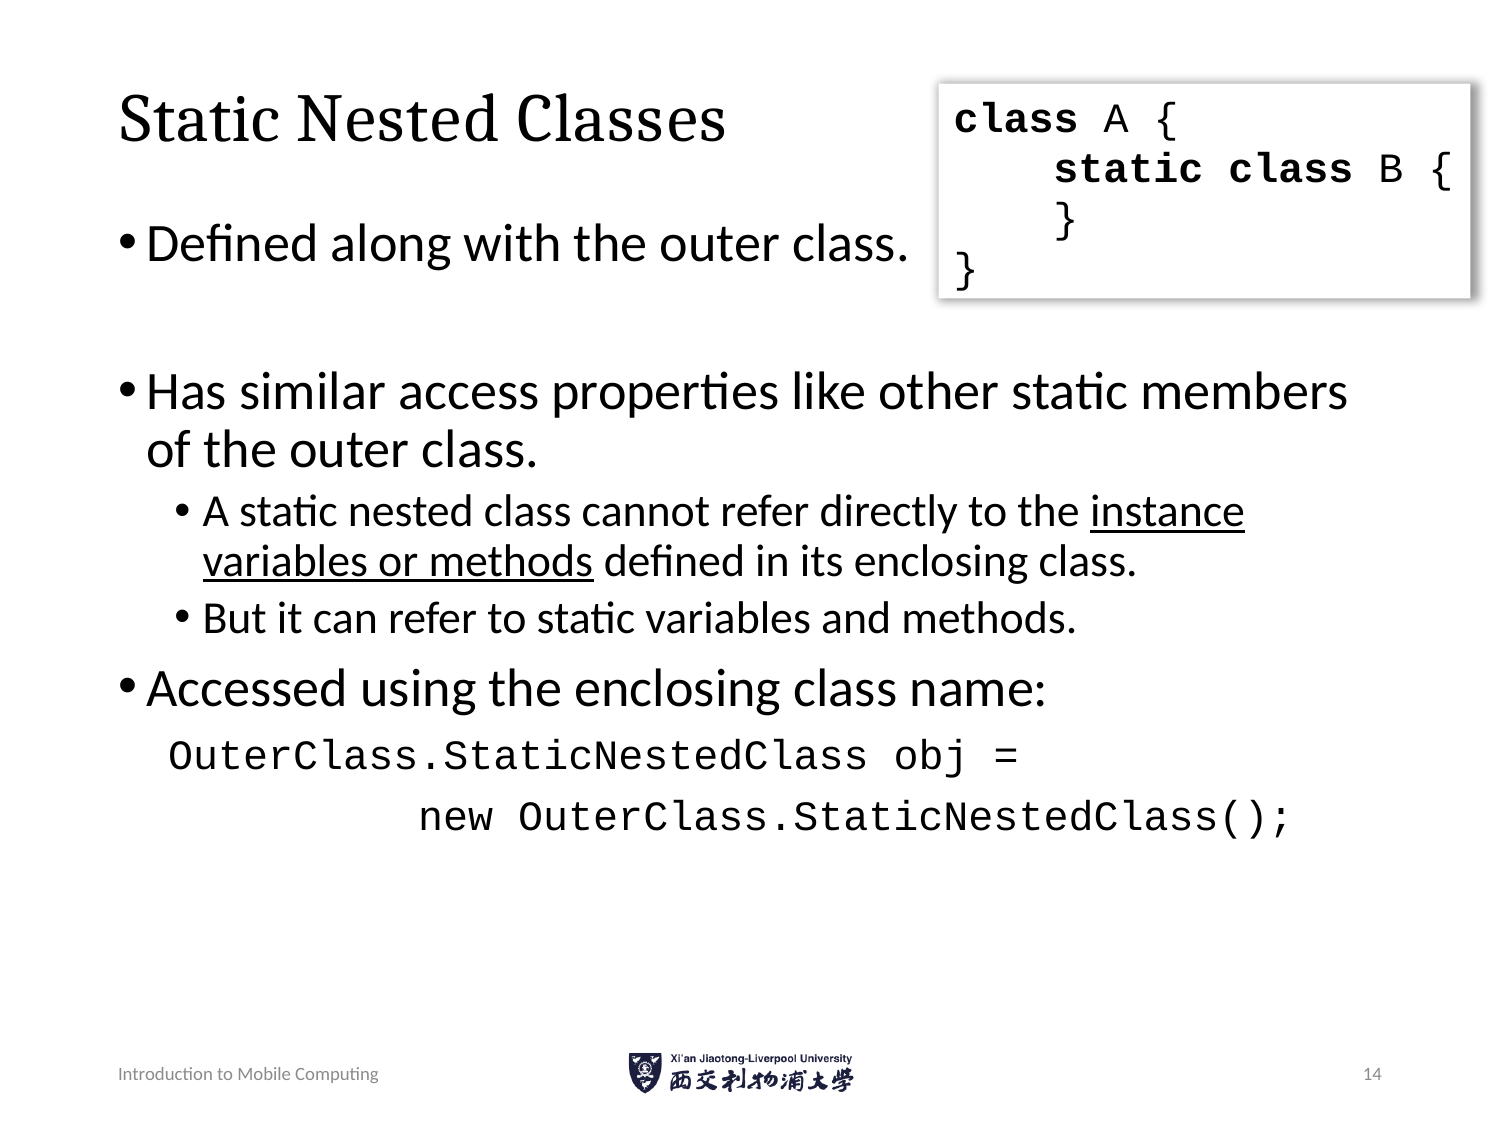

# Static Nested Classes
class A {
    static class B {
    }
}
Defined along with the outer class.

Has similar access properties like other static members of the outer class.
A static nested class cannot refer directly to the instance variables or methods defined in its enclosing class.
But it can refer to static variables and methods.
Accessed using the enclosing class name:
  OuterClass.StaticNestedClass obj =
		new OuterClass.StaticNestedClass();
Introduction to Mobile Computing
14